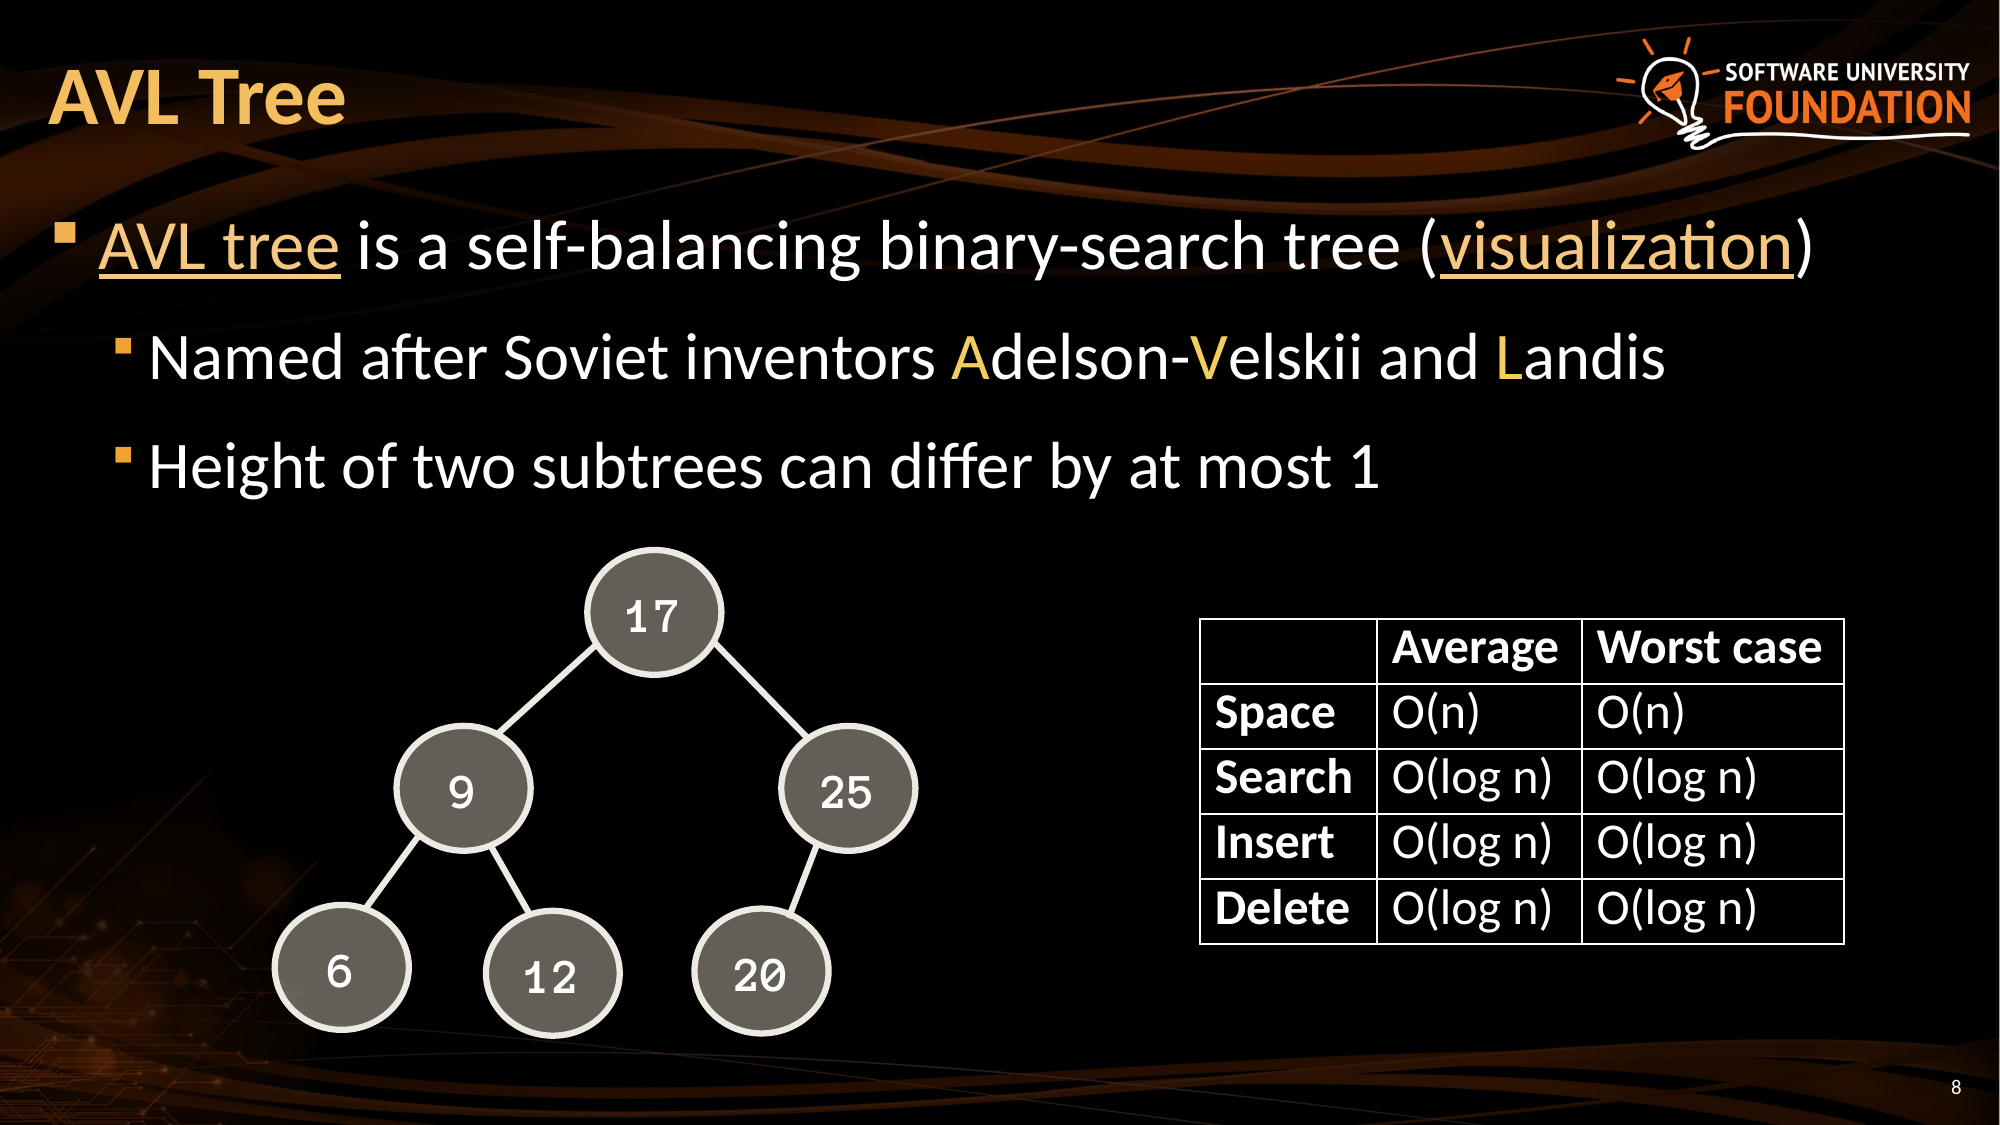

# AVL Tree
AVL tree is a self-balancing binary-search tree (visualization)
Named after Soviet inventors Adelson-Velskii and Landis
Height of two subtrees can differ by at most 1
17

9
25

6
20
12
|  | Average | Worst case |
| --- | --- | --- |
| Space | O(n) | O(n) |
| Search | O(log n) | O(log n) |
| Insert | O(log n) | O(log n) |
| Delete | O(log n) | O(log n) |
8